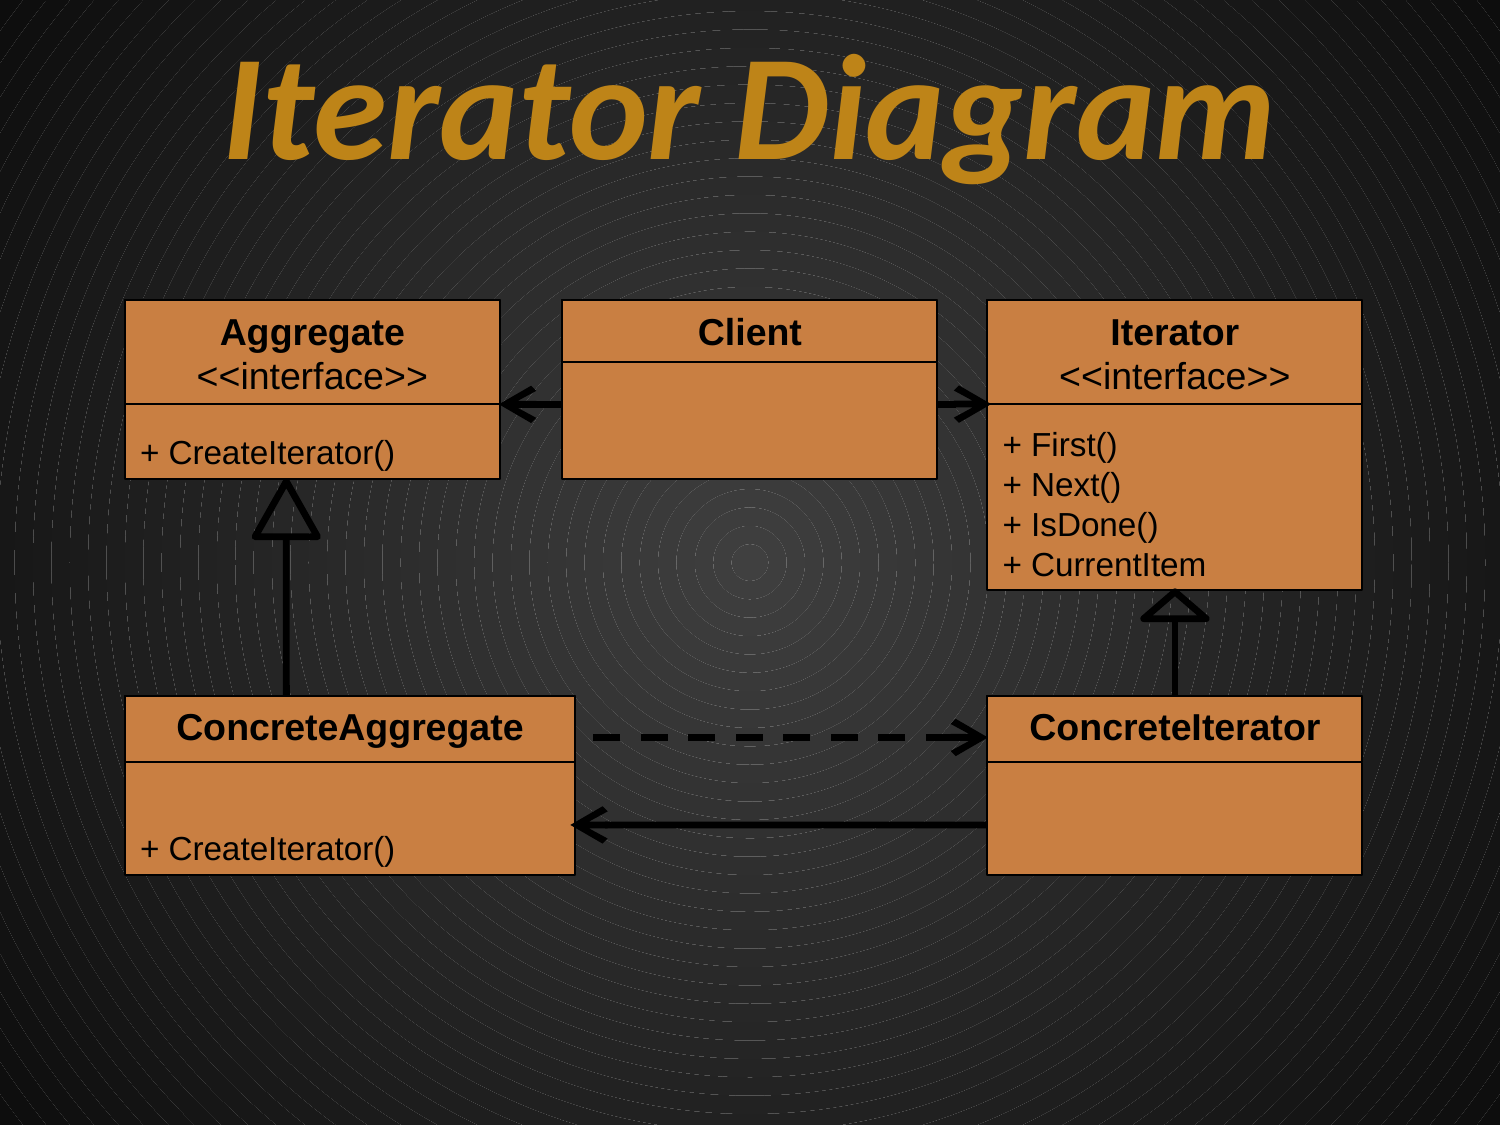

# Iterator Diagram
+ First()
+ Next()
+ IsDone()
+ CurrentItem
Iterator
<<interface>>
+ CreateIterator()
Aggregate
<<interface>>

Client

+ CreateIterator()
ConcreteAggregate

ConcreteIterator